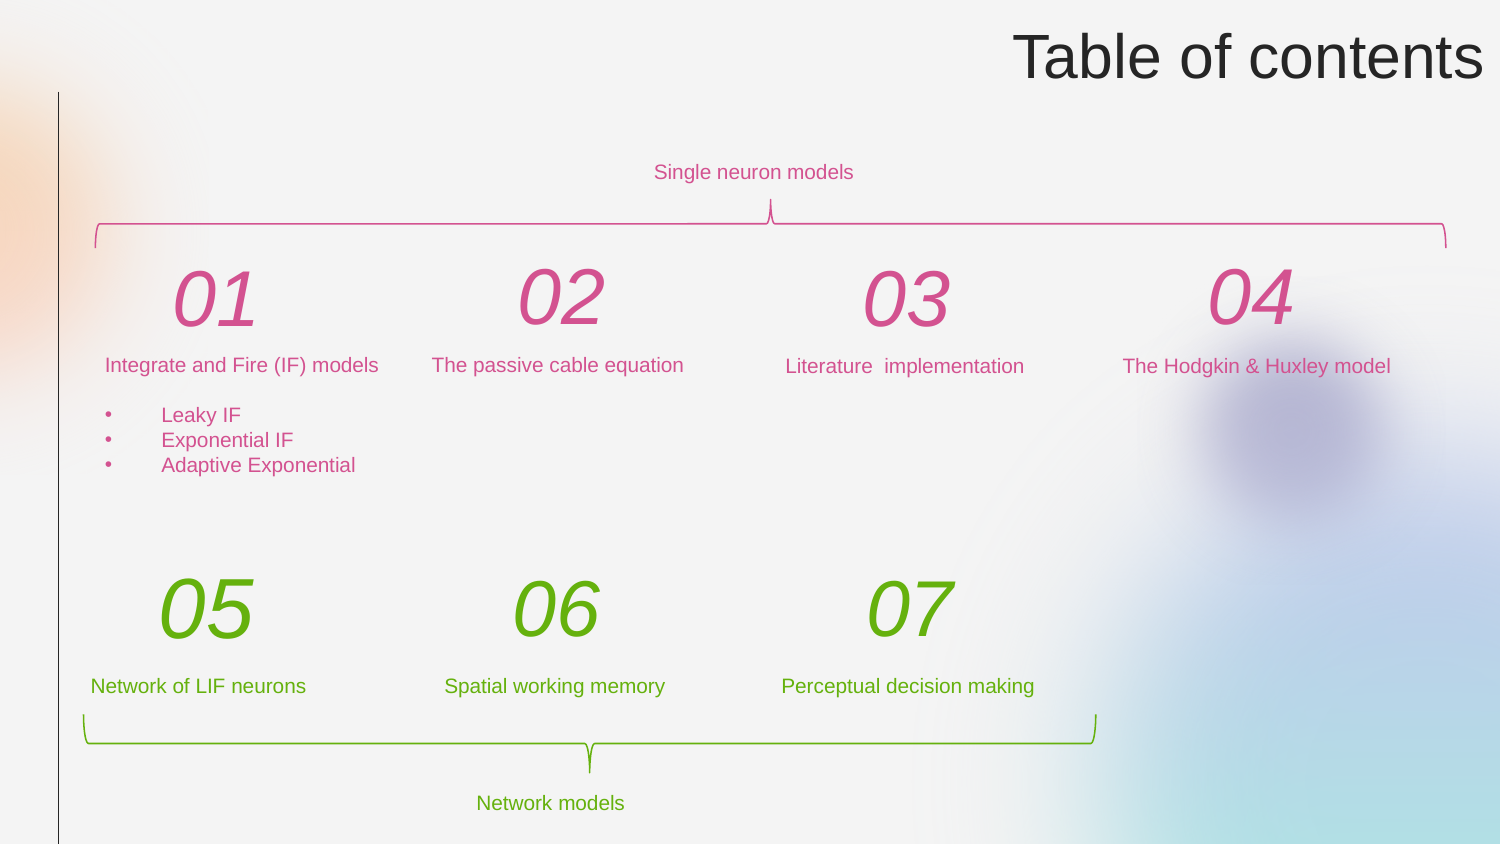

# Table of contents
Single neuron models
02
04
03
01

Integrate and Fire (IF) models

Leaky IF
Exponential IF
Adaptive Exponential
The passive cable equation
Literature  implementation
The Hodgkin & Huxley model
05
06
07
Network of LIF neurons
Spatial working memory
Perceptual decision making
Network models